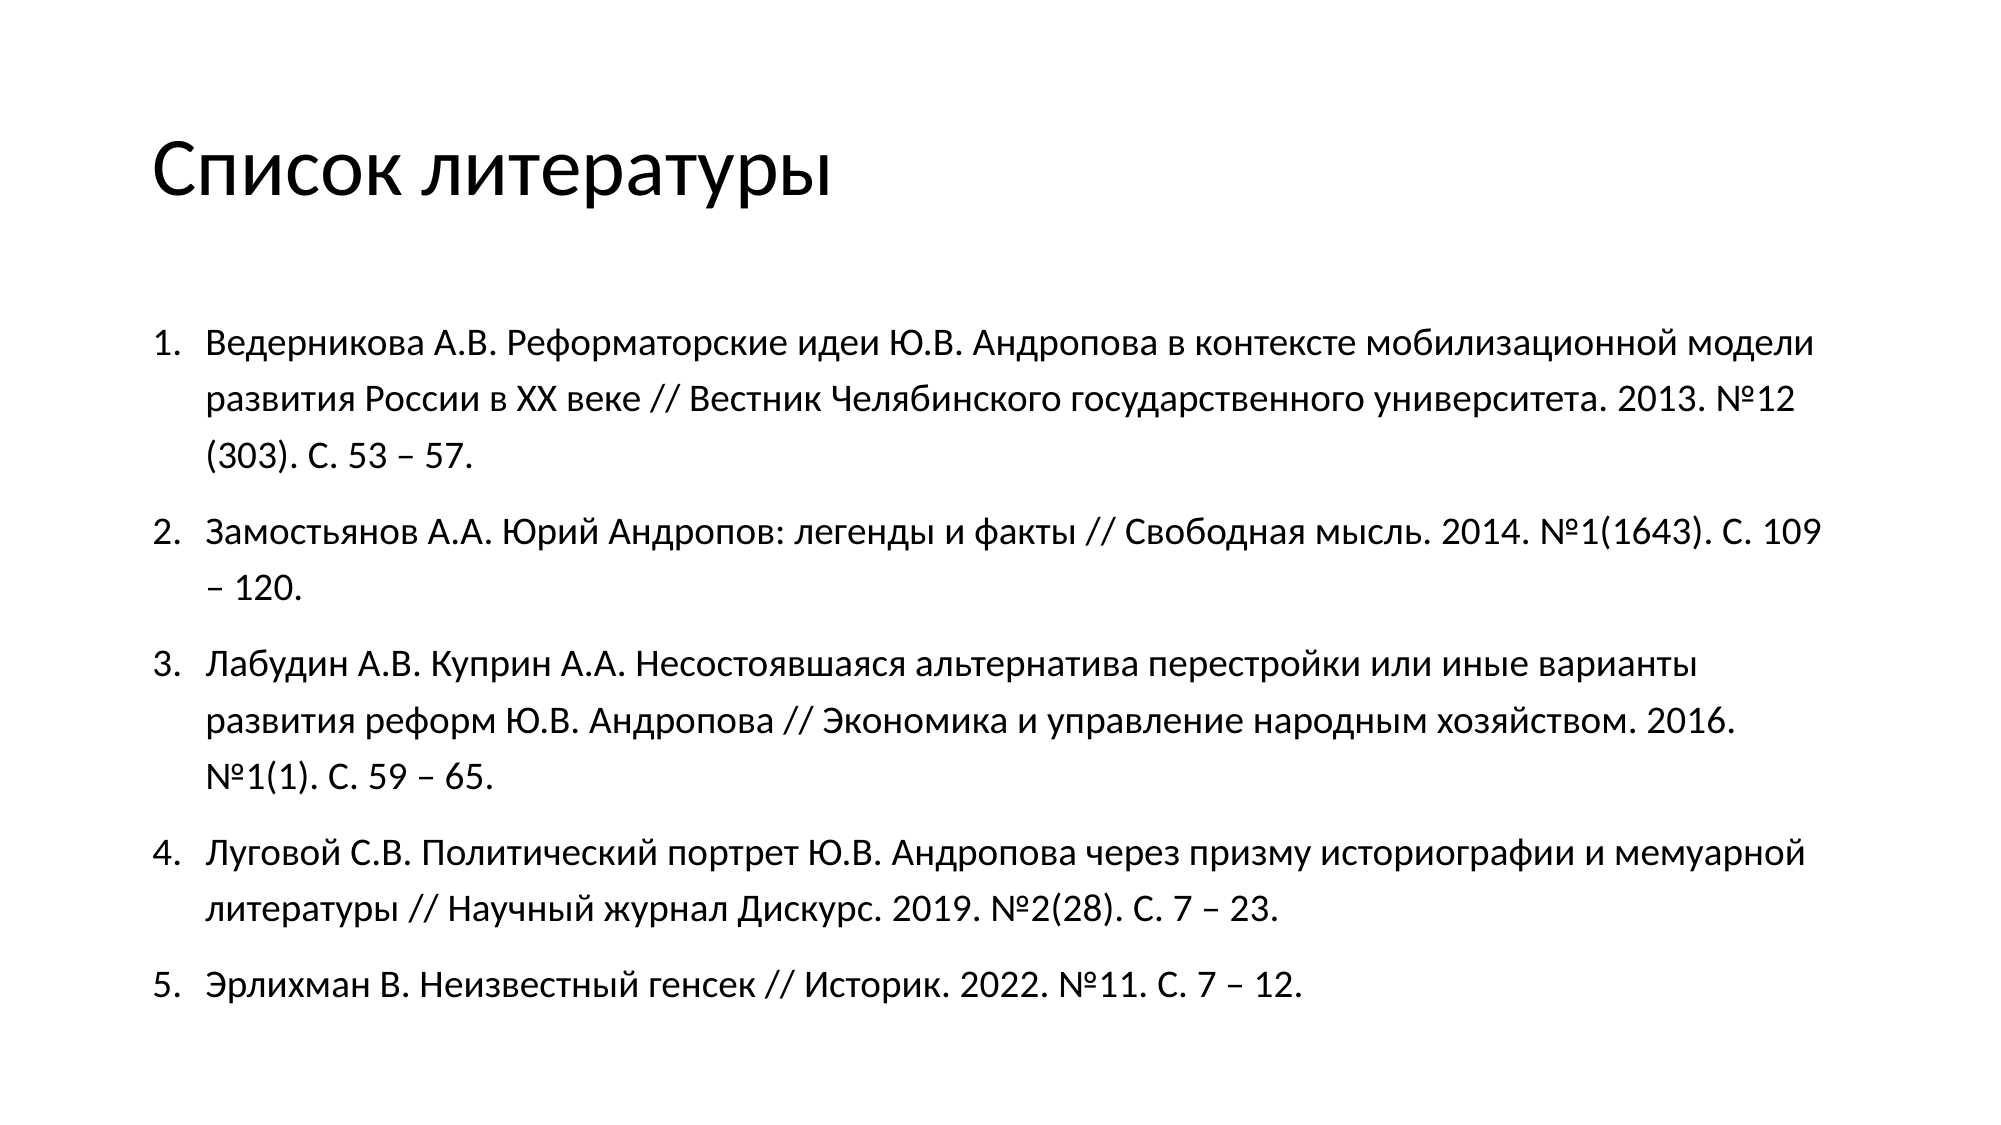

# Список литературы
Ведерникова А.В. Реформаторские идеи Ю.В. Андропова в контексте мобилизационной модели развития России в ХХ веке // Вестник Челябинского государственного университета. 2013. №12 (303). С. 53 – 57.
Замостьянов А.А. Юрий Андропов: легенды и факты // Свободная мысль. 2014. №1(1643). С. 109 – 120.
Лабудин А.В. Куприн А.А. Несостоявшаяся альтернатива перестройки или иные варианты развития реформ Ю.В. Андропова // Экономика и управление народным хозяйством. 2016. №1(1). С. 59 – 65.
Луговой С.В. Политический портрет Ю.В. Андропова через призму историографии и мемуарной литературы // Научный журнал Дискурс. 2019. №2(28). С. 7 – 23.
Эрлихман В. Неизвестный генсек // Историк. 2022. №11. С. 7 – 12.